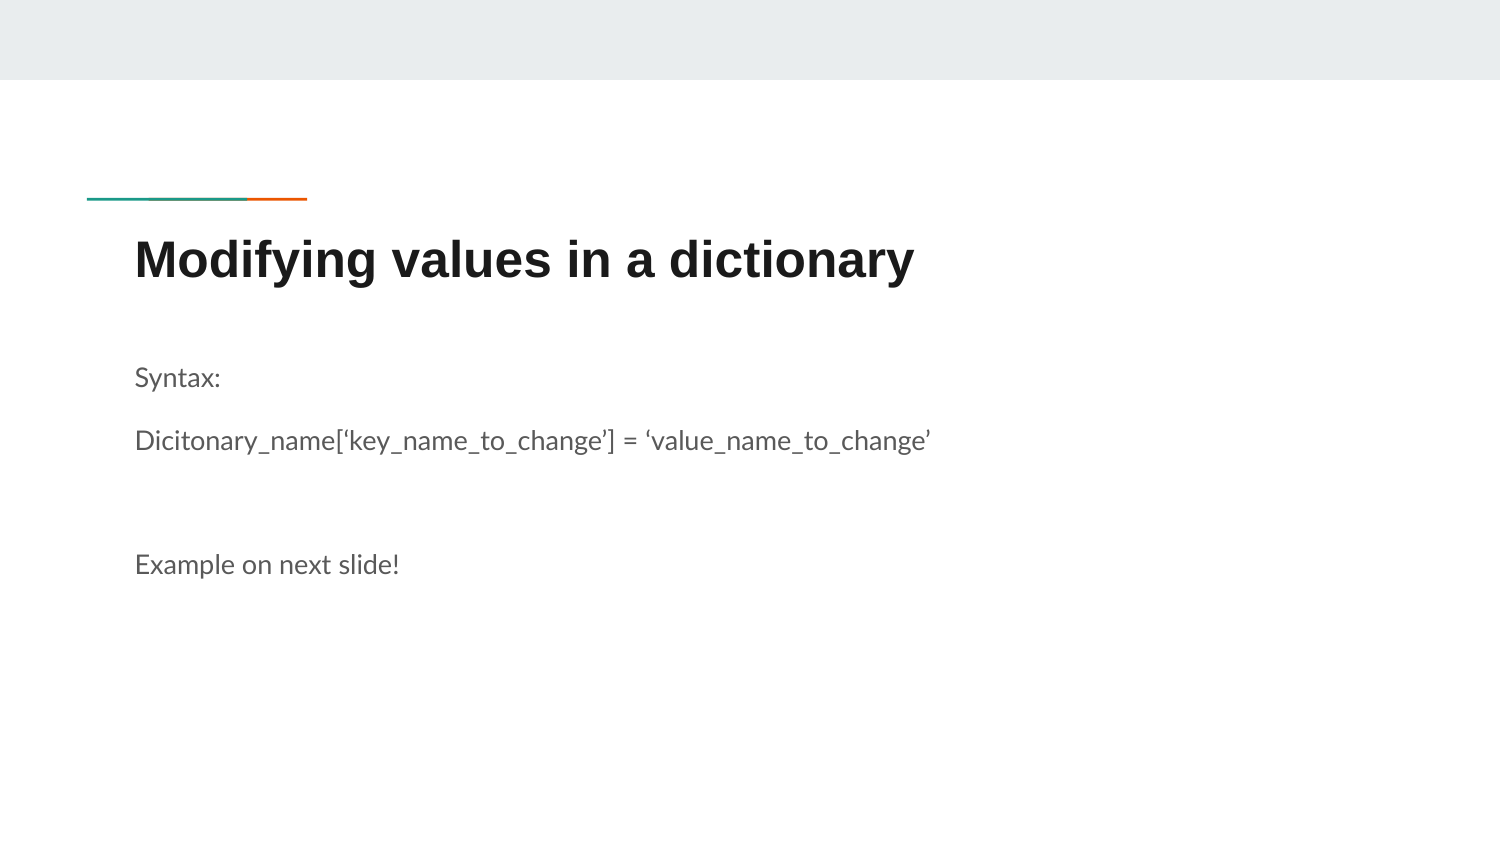

# Modifying values in a dictionary
Syntax:
Dicitonary_name[‘key_name_to_change’] = ‘value_name_to_change’

Example on next slide!